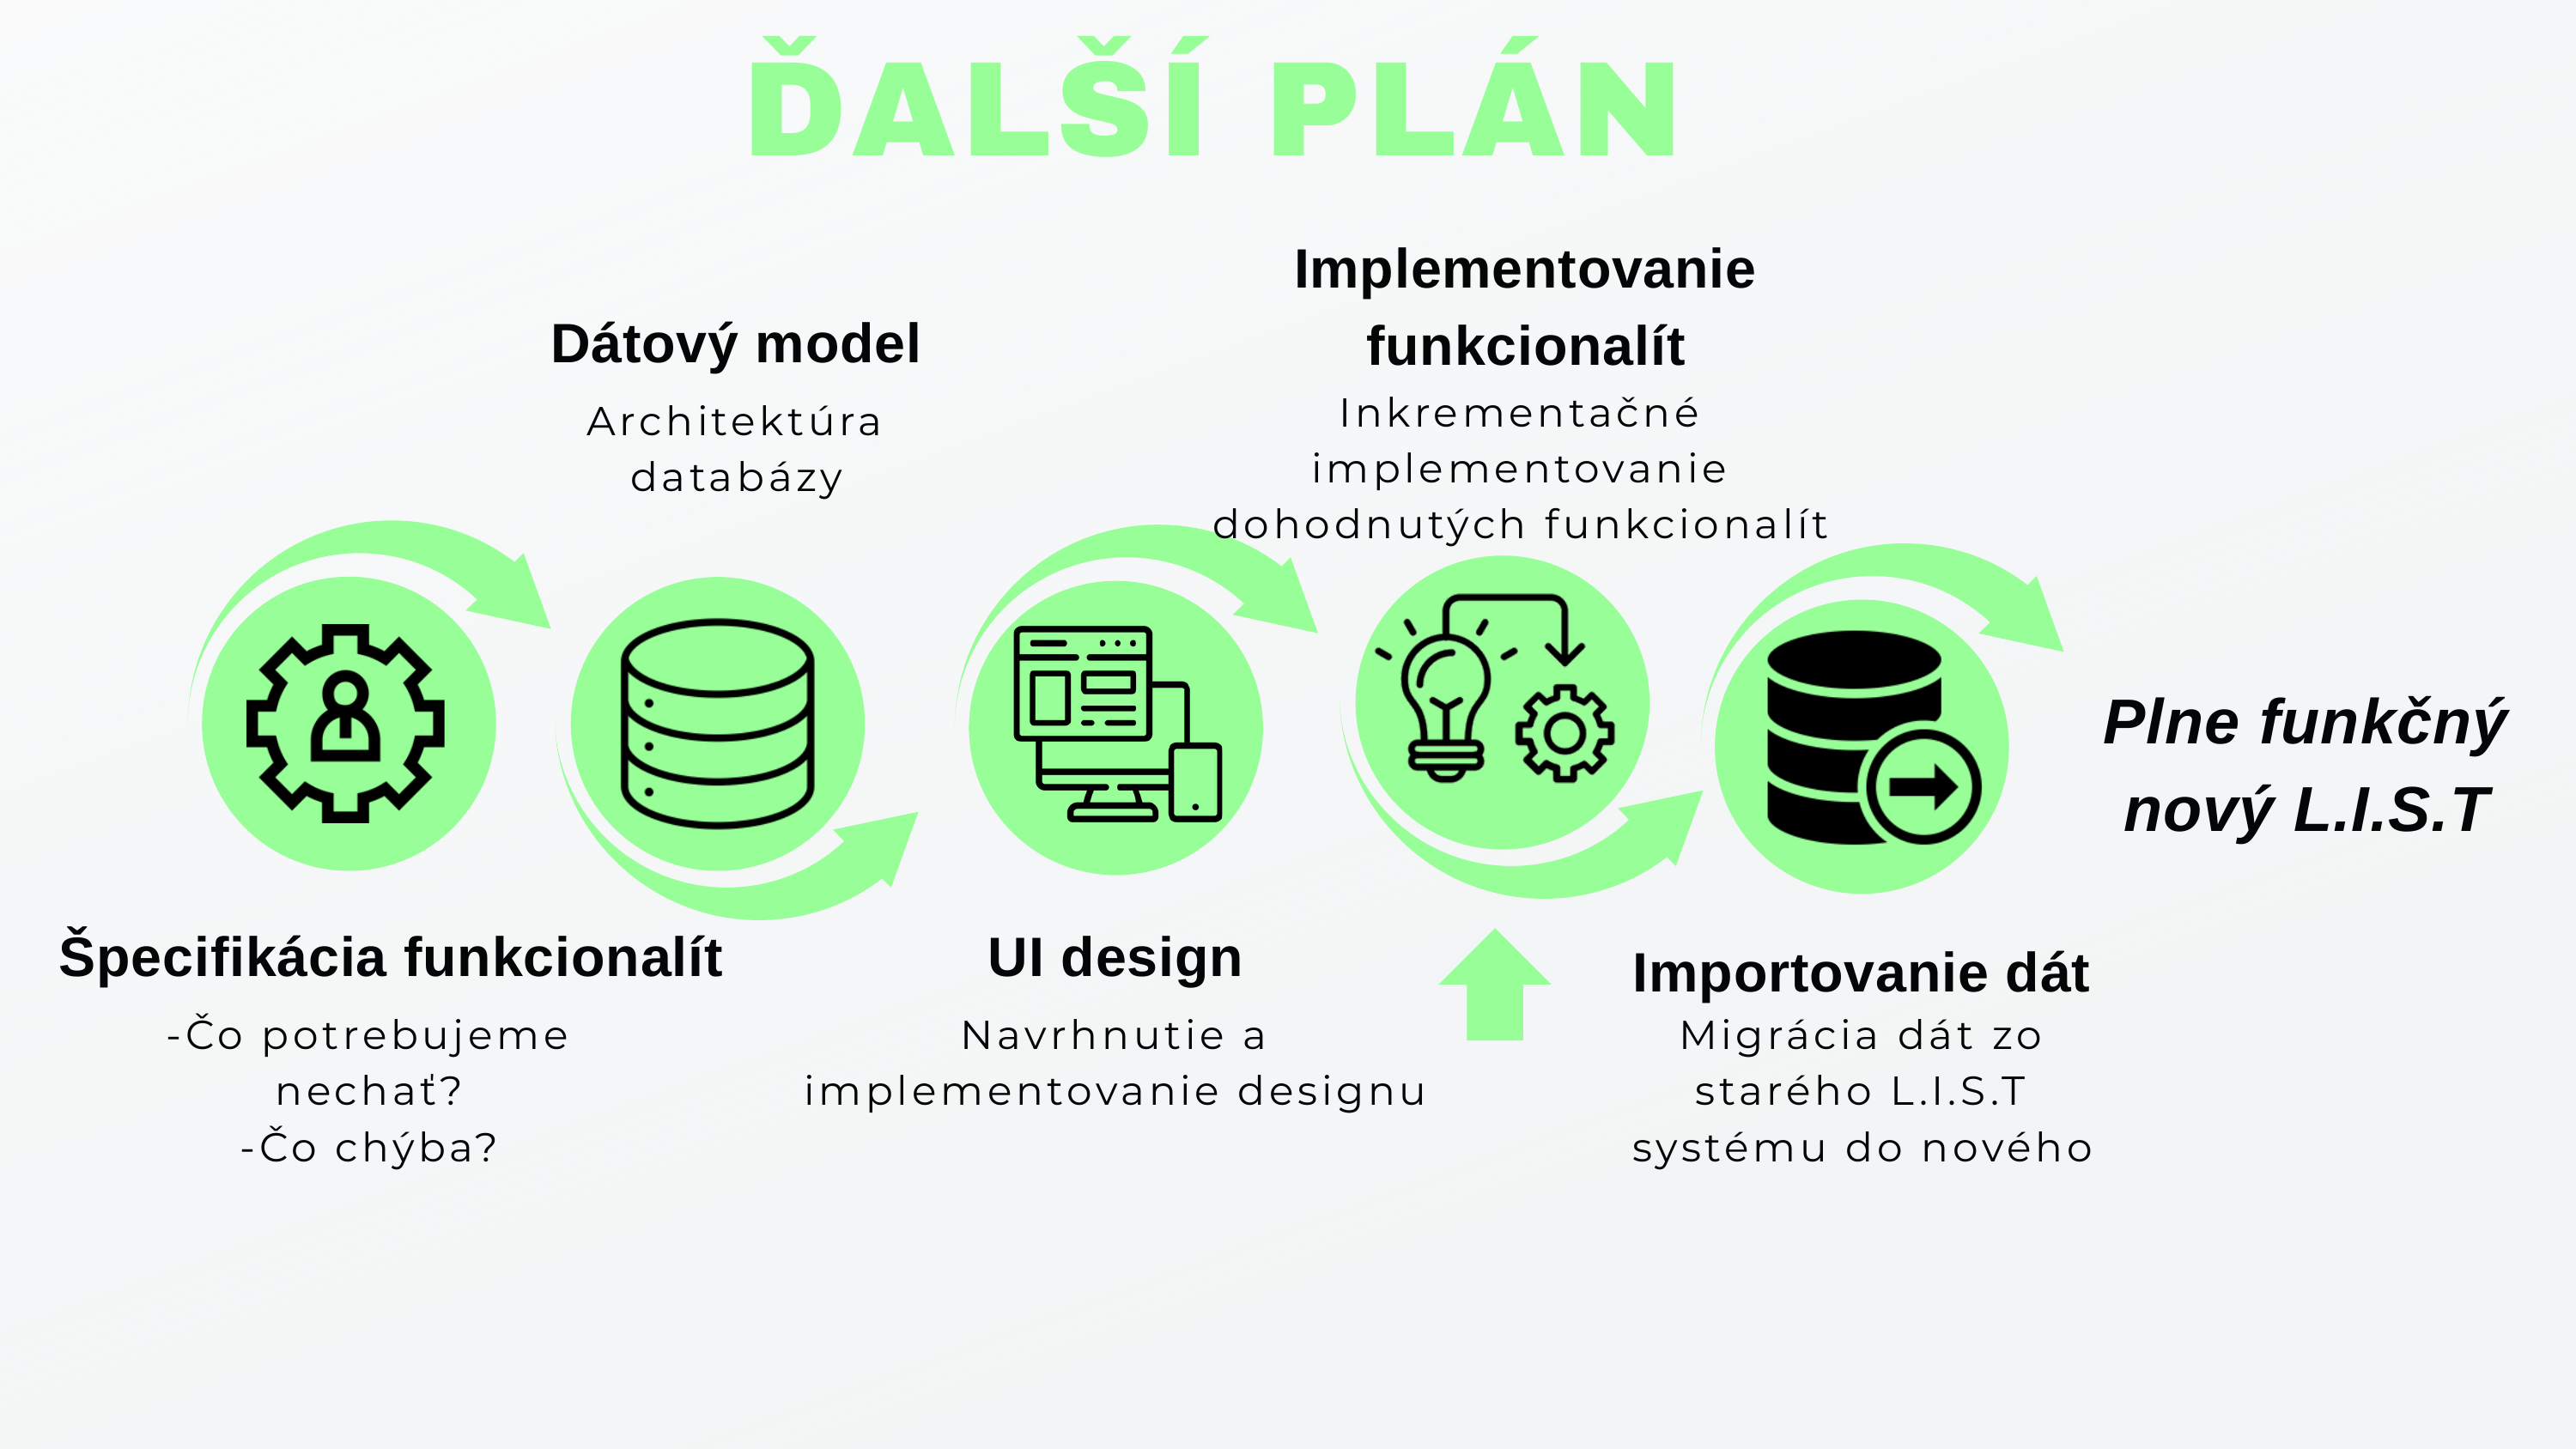

ĎALŠÍ PLÁN
Implementovanie funkcionalít
Dátový model
Inkrementačné implementovanie dohodnutých funkcionalít
Architektúra databázy

Plne funkčný nový L.I.S.T

Špecifikácia funkcionalít
UI design
Importovanie dát

-Čo potrebujeme nechať?
-Čo chýba?
Navrhnutie a implementovanie designu
Migrácia dát zo starého L.I.S.T systému do nového